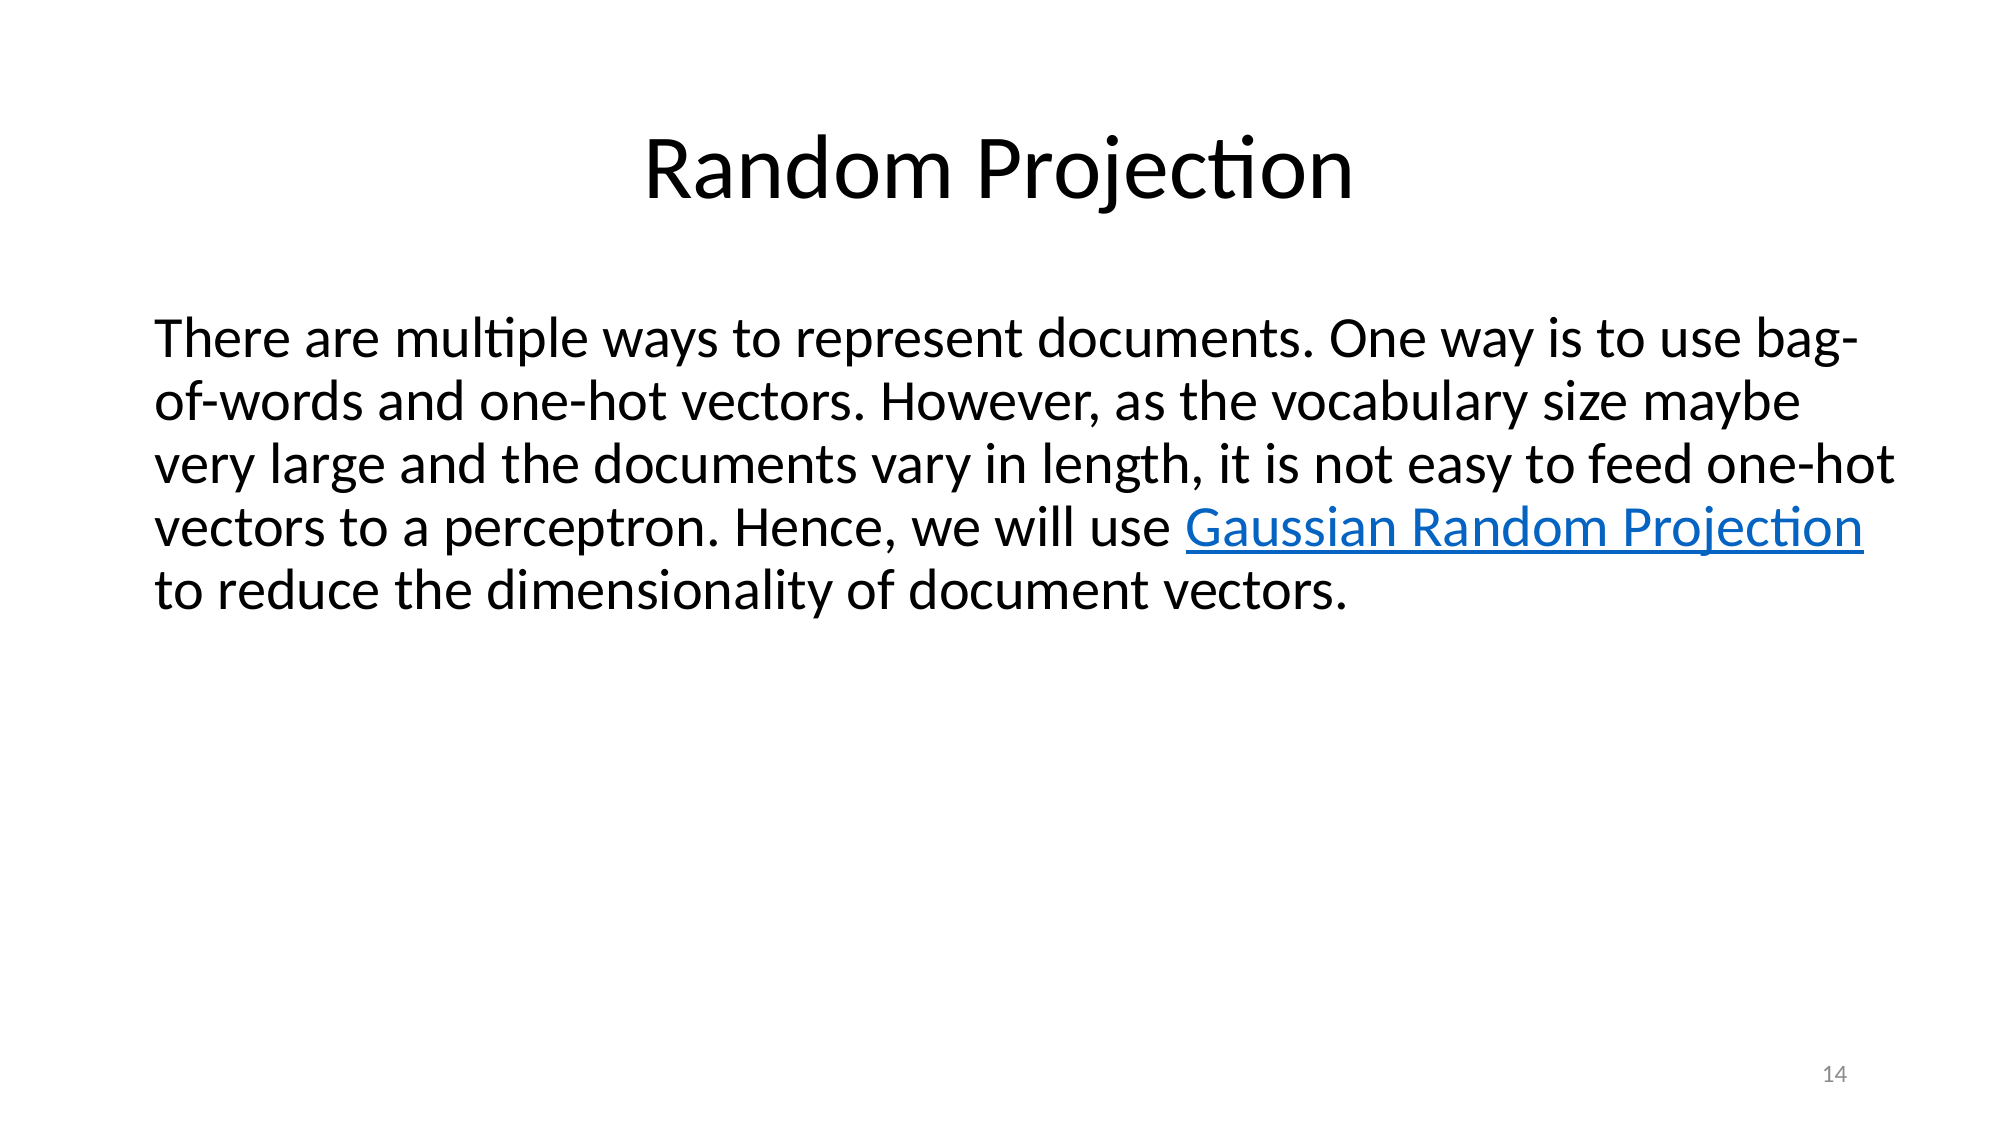

# Random Projection
There are multiple ways to represent documents. One way is to use bag-of-words and one-hot vectors. However, as the vocabulary size maybe very large and the documents vary in length, it is not easy to feed one-hot vectors to a perceptron. Hence, we will use Gaussian Random Projection to reduce the dimensionality of document vectors.
14